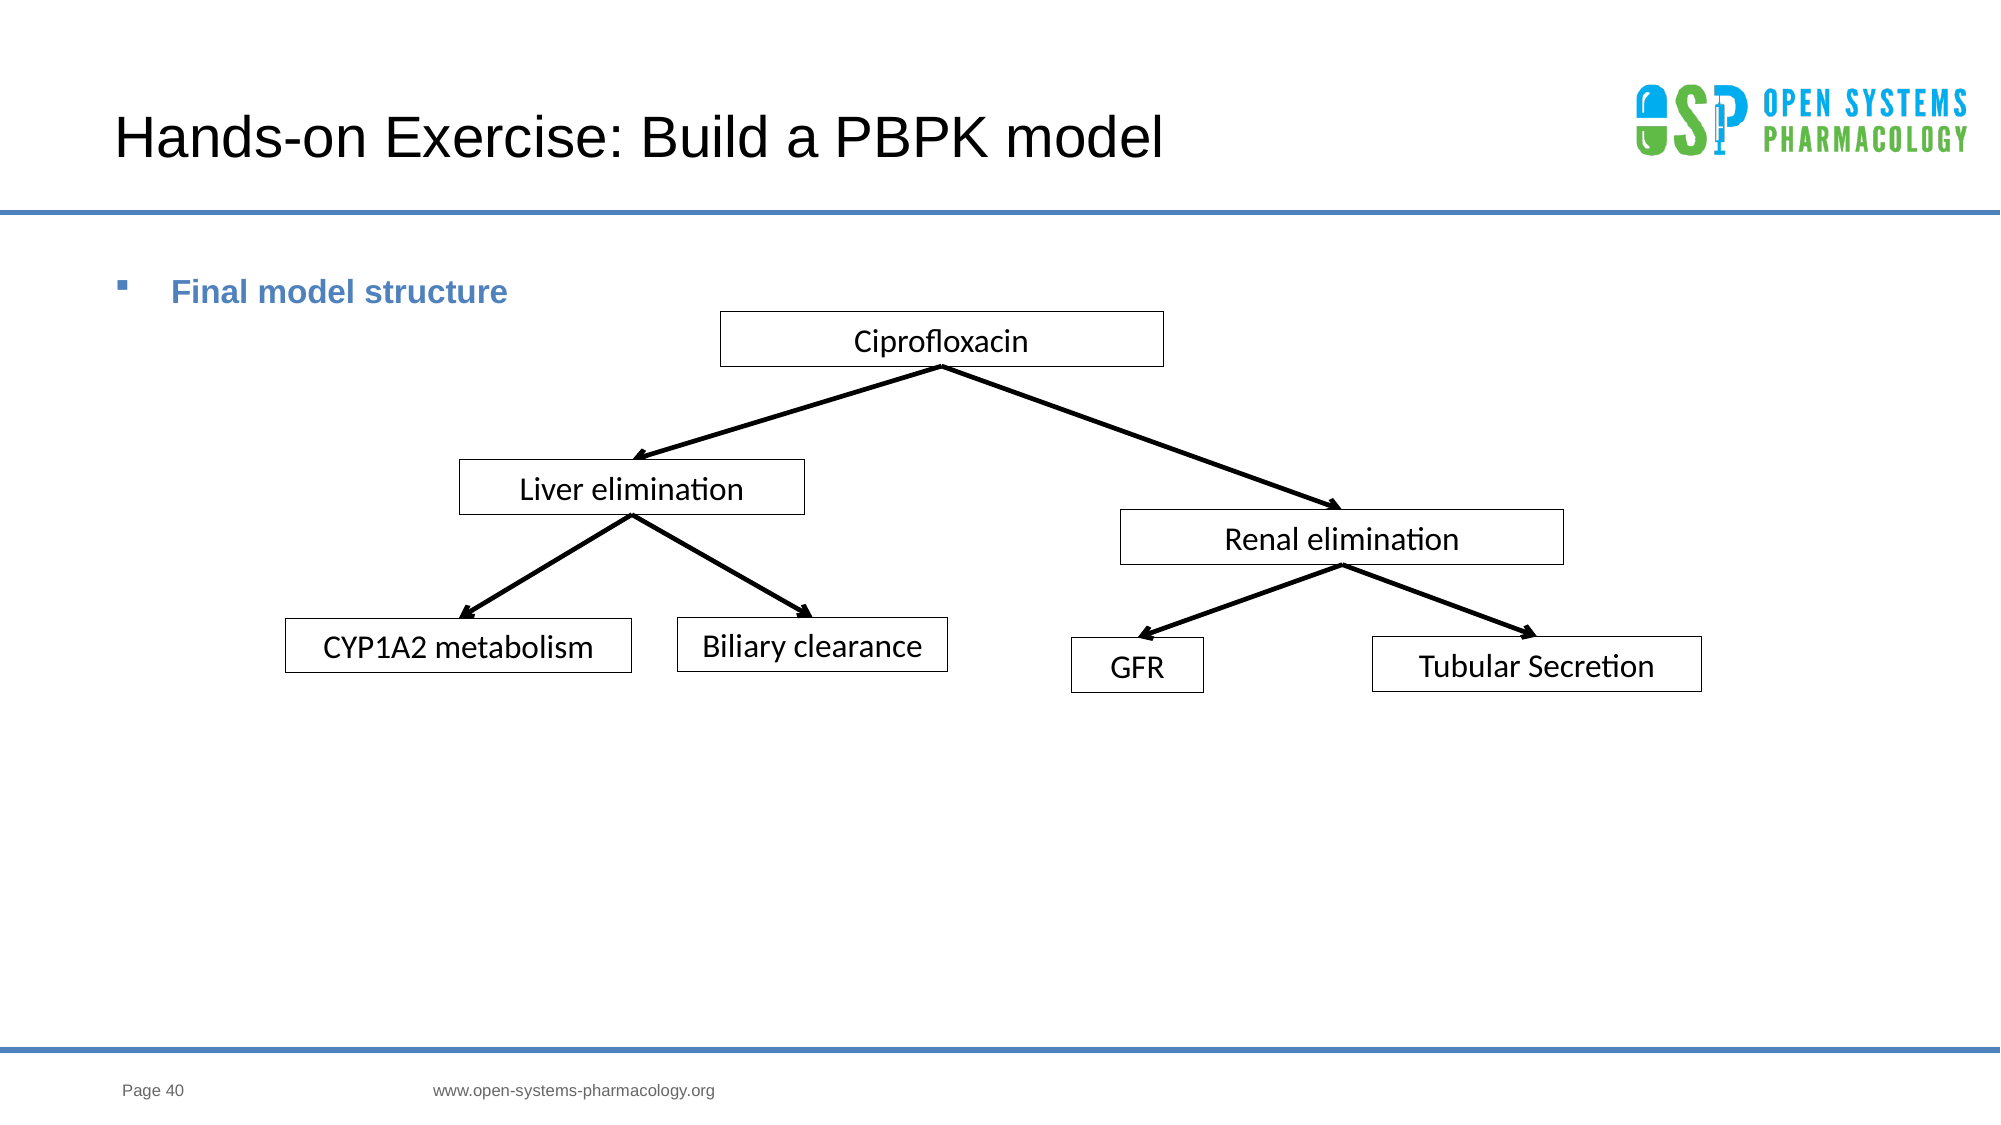

# Hands-on Exercise: Build a PBPK model
Final model structure

Ciprofloxacin
Liver elimination
Renal elimination
Biliary clearance
CYP1A2 metabolism
Tubular Secretion
GFR
Page 40
www.open-systems-pharmacology.org